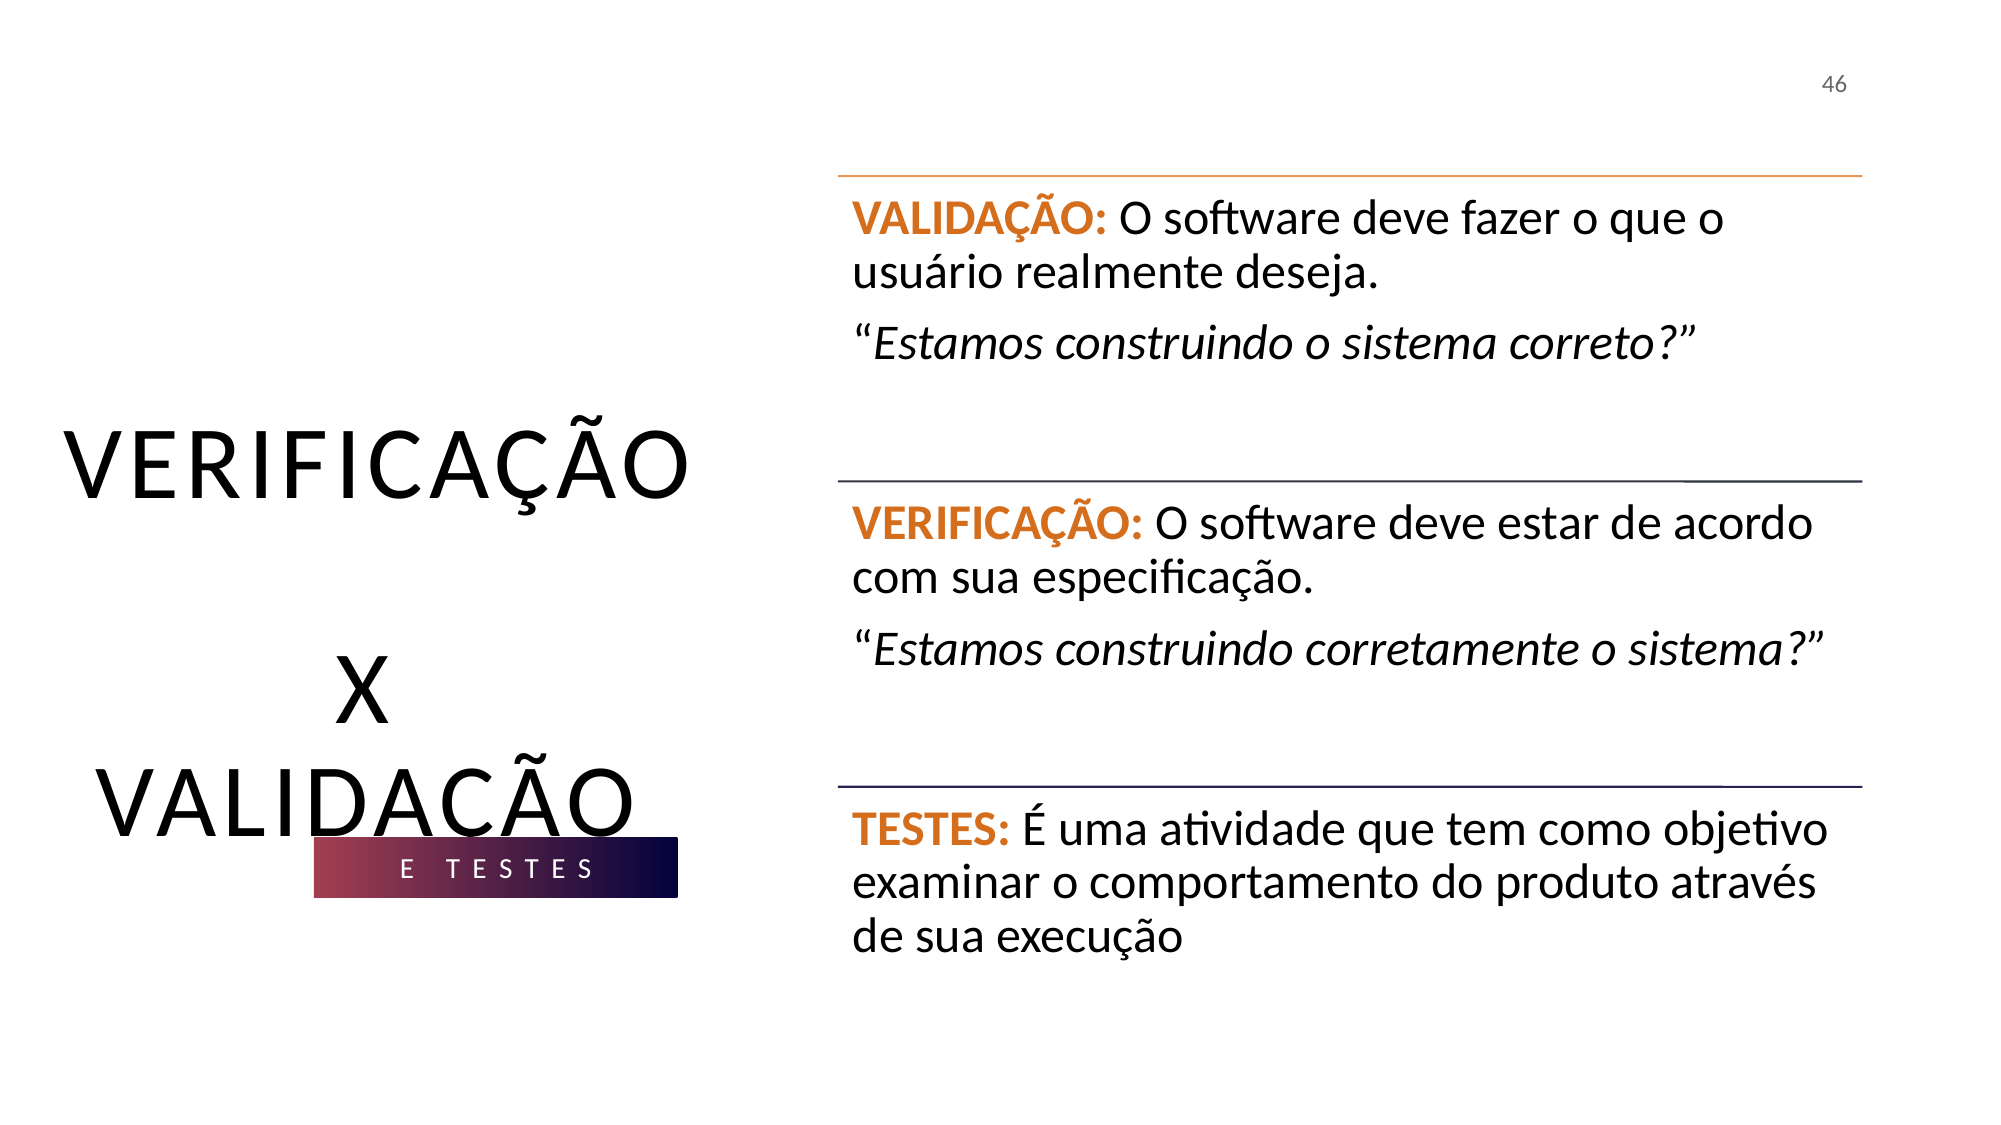

46
# Verificação x Validação
VALIDAÇÃO: O software deve fazer o que o usuário realmente deseja.
“Estamos construindo o sistema correto?”

VERIFICAÇÃO: O software deve estar de acordo com sua especificação.
“Estamos construindo corretamente o sistema?”

TESTES: É uma atividade que tem como objetivo examinar o comportamento do produto através de sua execução
E testes